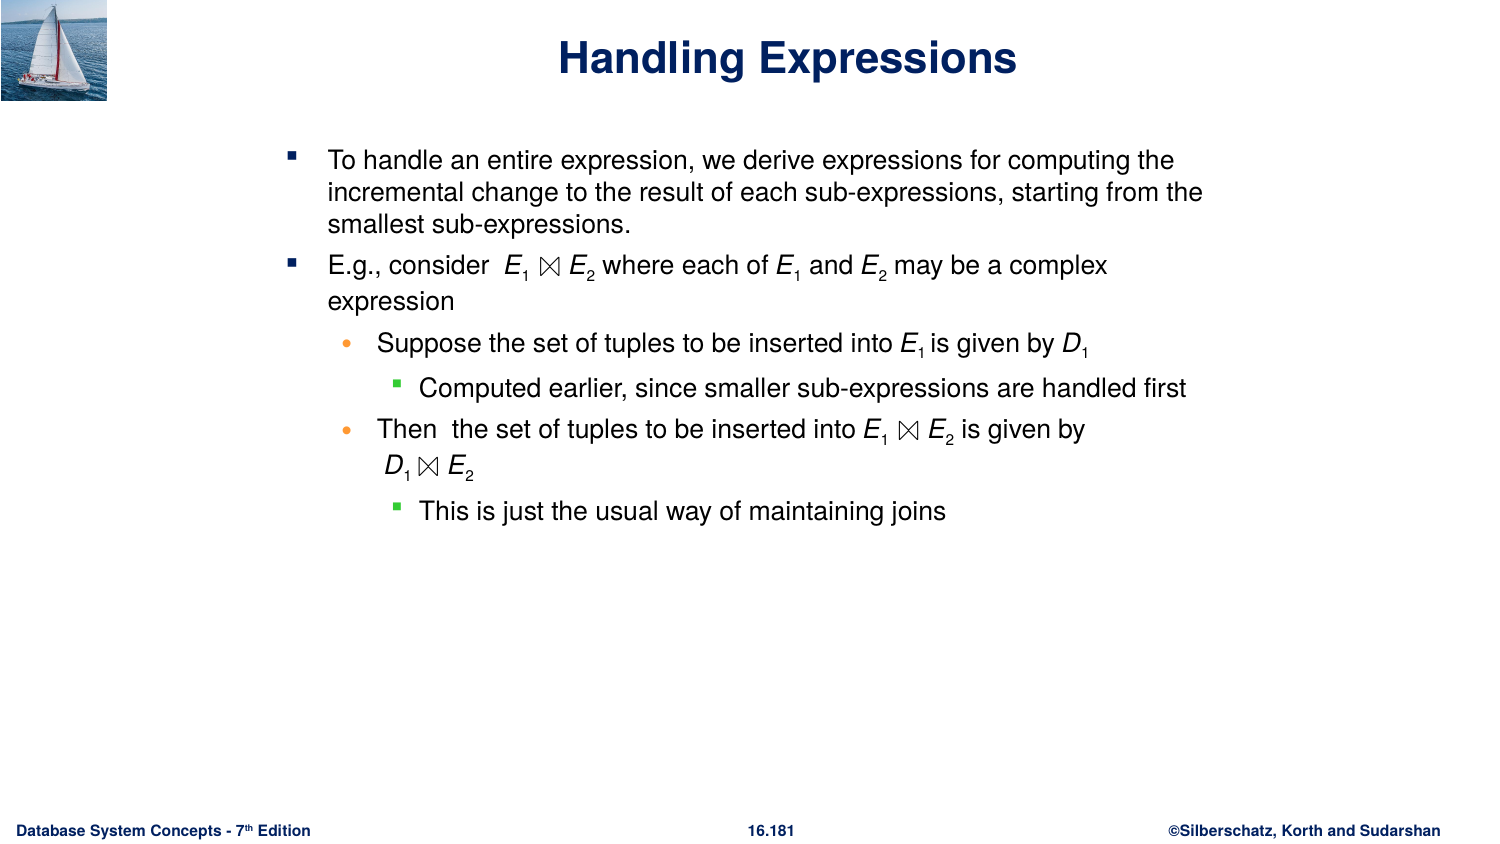

# Handling Expressions
To handle an entire expression, we derive expressions for computing the incremental change to the result of each sub-expressions, starting from the smallest sub-expressions.
E.g., consider  E1 ⨝ E2 where each of E1 and E2 may be a complex expression
Suppose the set of tuples to be inserted into E1 is given by D1
Computed earlier, since smaller sub-expressions are handled first
Then  the set of tuples to be inserted into E1 ⨝ E2 is given by
 D1 ⨝ E2
This is just the usual way of maintaining joins